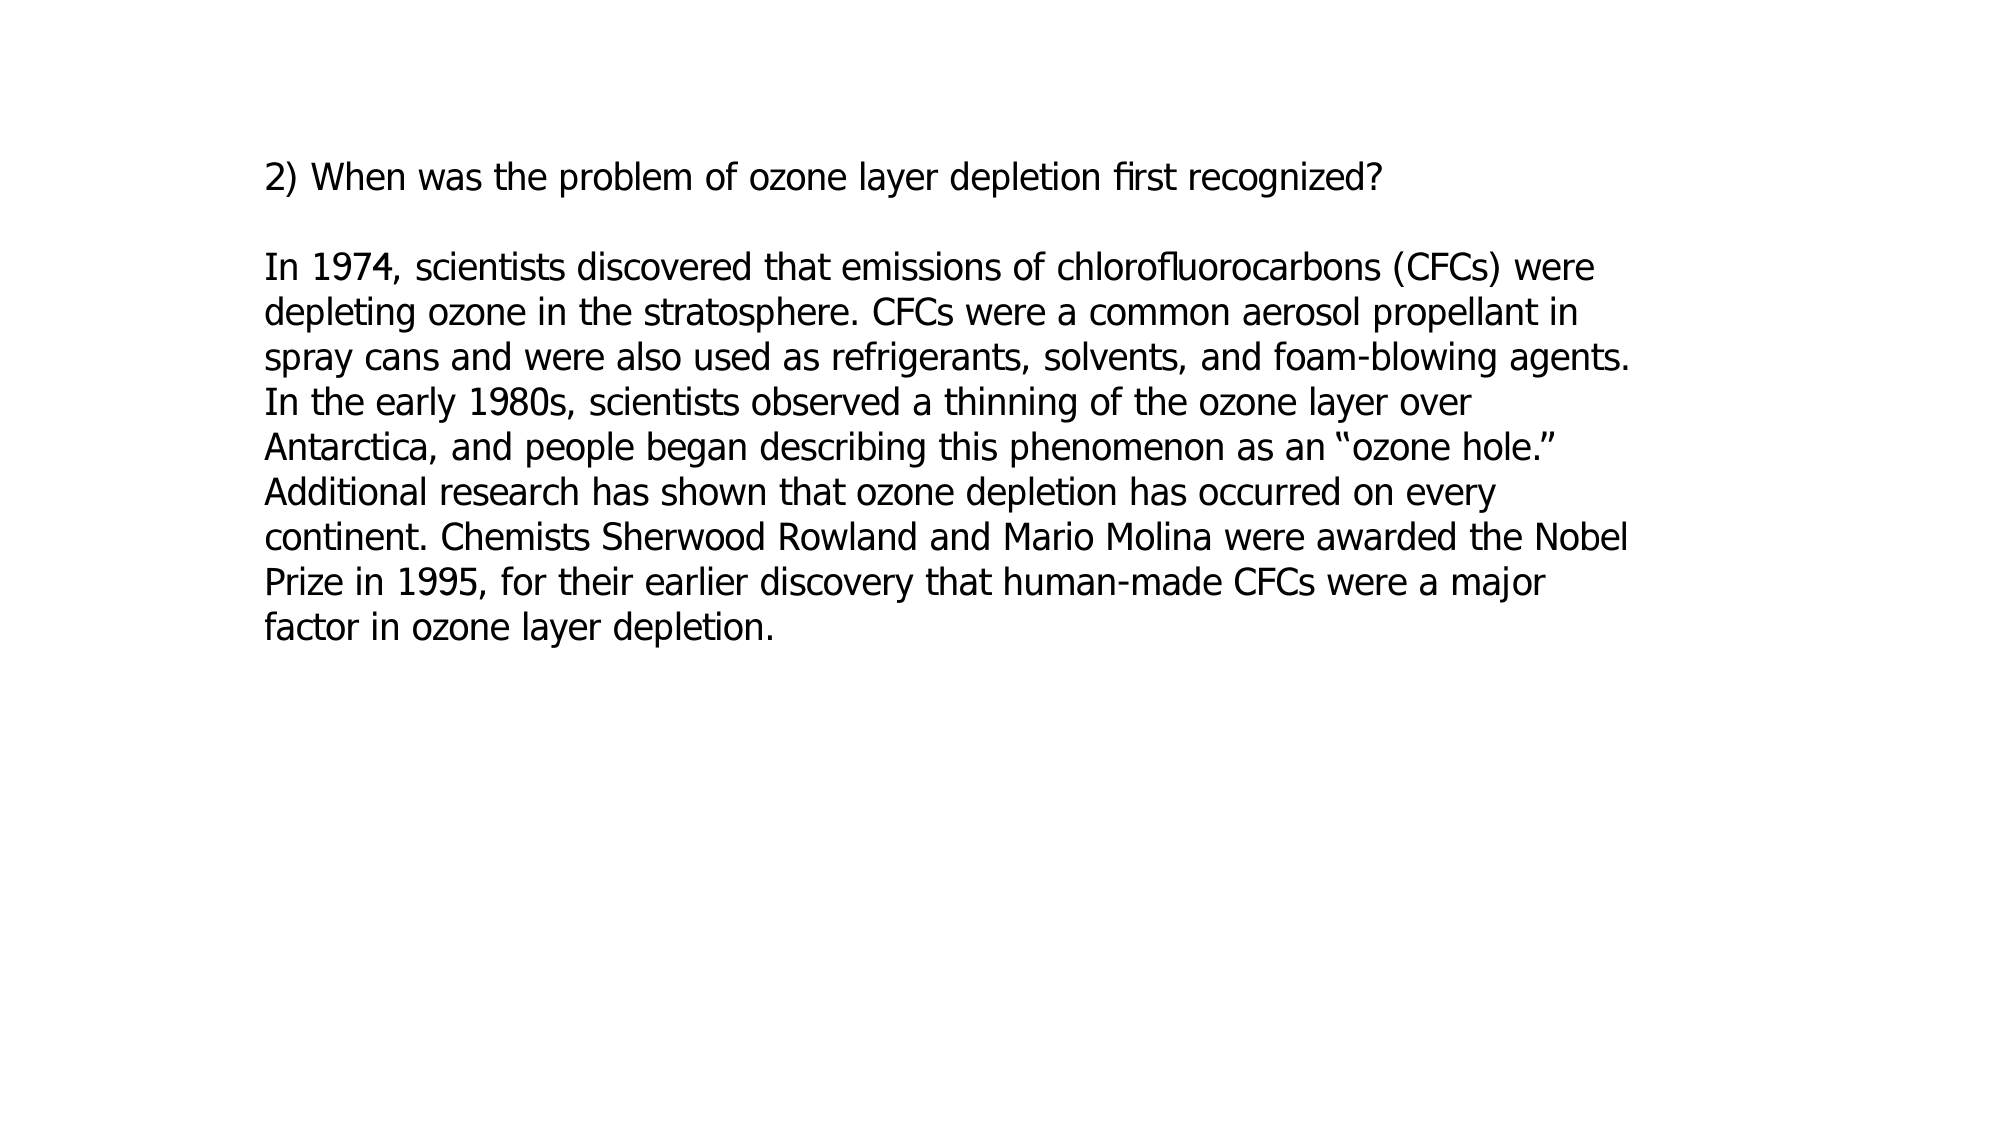

2) When was the problem of ozone layer depletion first recognized?

In 1974, scientists discovered that emissions of chlorofluorocarbons (CFCs) were depleting ozone in the stratosphere. CFCs were a common aerosol propellant in spray cans and were also used as refrigerants, solvents, and foam-blowing agents. In the early 1980s, scientists observed a thinning of the ozone layer over Antarctica, and people began describing this phenomenon as an “ozone hole.” Additional research has shown that ozone depletion has occurred on every continent. Chemists Sherwood Rowland and Mario Molina were awarded the Nobel Prize in 1995, for their earlier discovery that human-made CFCs were a major factor in ozone layer depletion.